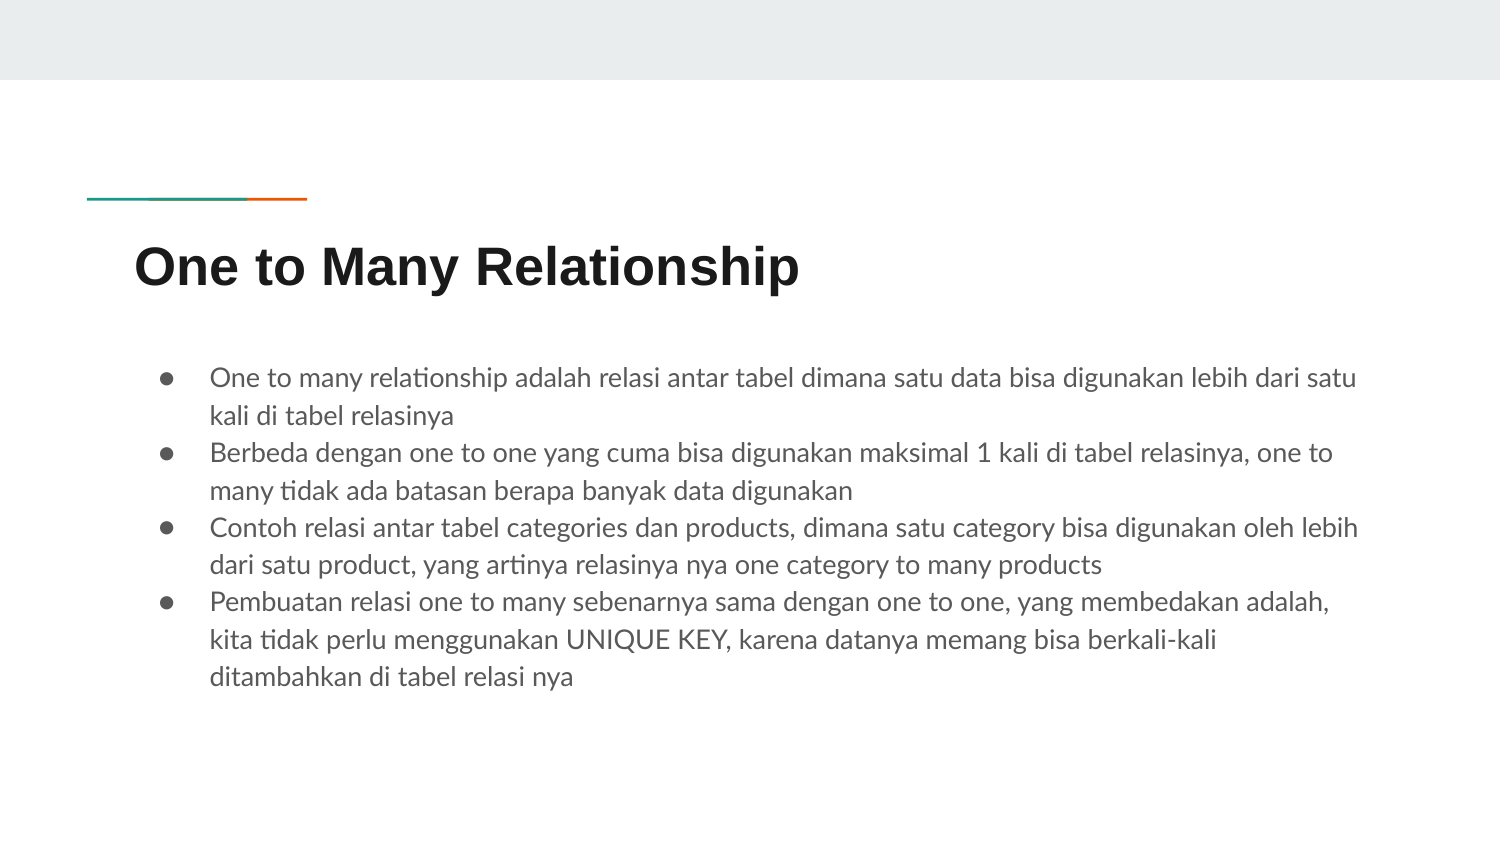

# One to Many Relationship
One to many relationship adalah relasi antar tabel dimana satu data bisa digunakan lebih dari satu kali di tabel relasinya
Berbeda dengan one to one yang cuma bisa digunakan maksimal 1 kali di tabel relasinya, one to many tidak ada batasan berapa banyak data digunakan
Contoh relasi antar tabel categories dan products, dimana satu category bisa digunakan oleh lebih dari satu product, yang artinya relasinya nya one category to many products
Pembuatan relasi one to many sebenarnya sama dengan one to one, yang membedakan adalah, kita tidak perlu menggunakan UNIQUE KEY, karena datanya memang bisa berkali-kali ditambahkan di tabel relasi nya